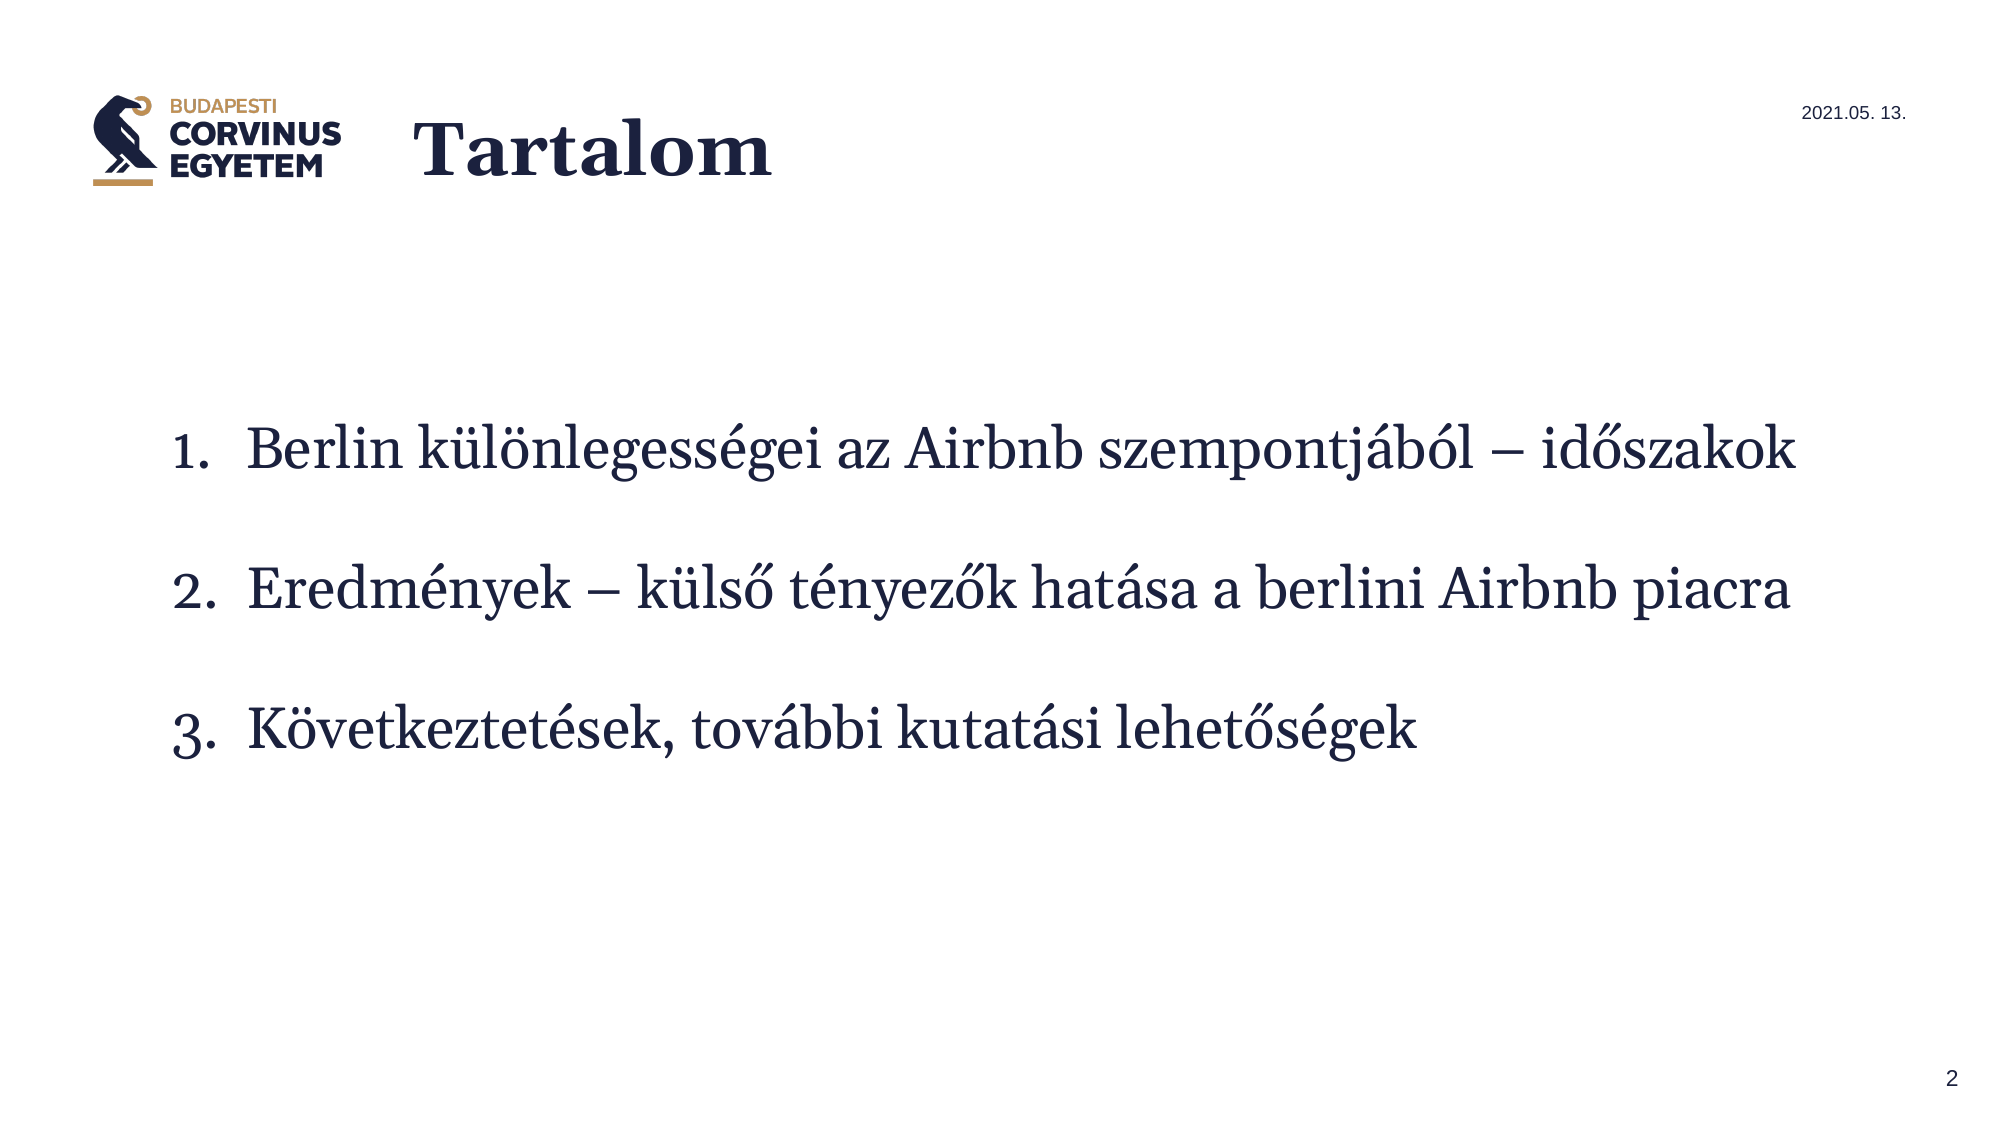

# Tartalom
2021.05. 13.

Berlin különlegességei az Airbnb szempontjából – időszakok
Eredmények – külső tényezők hatása a berlini Airbnb piacra
Következtetések, további kutatási lehetőségek